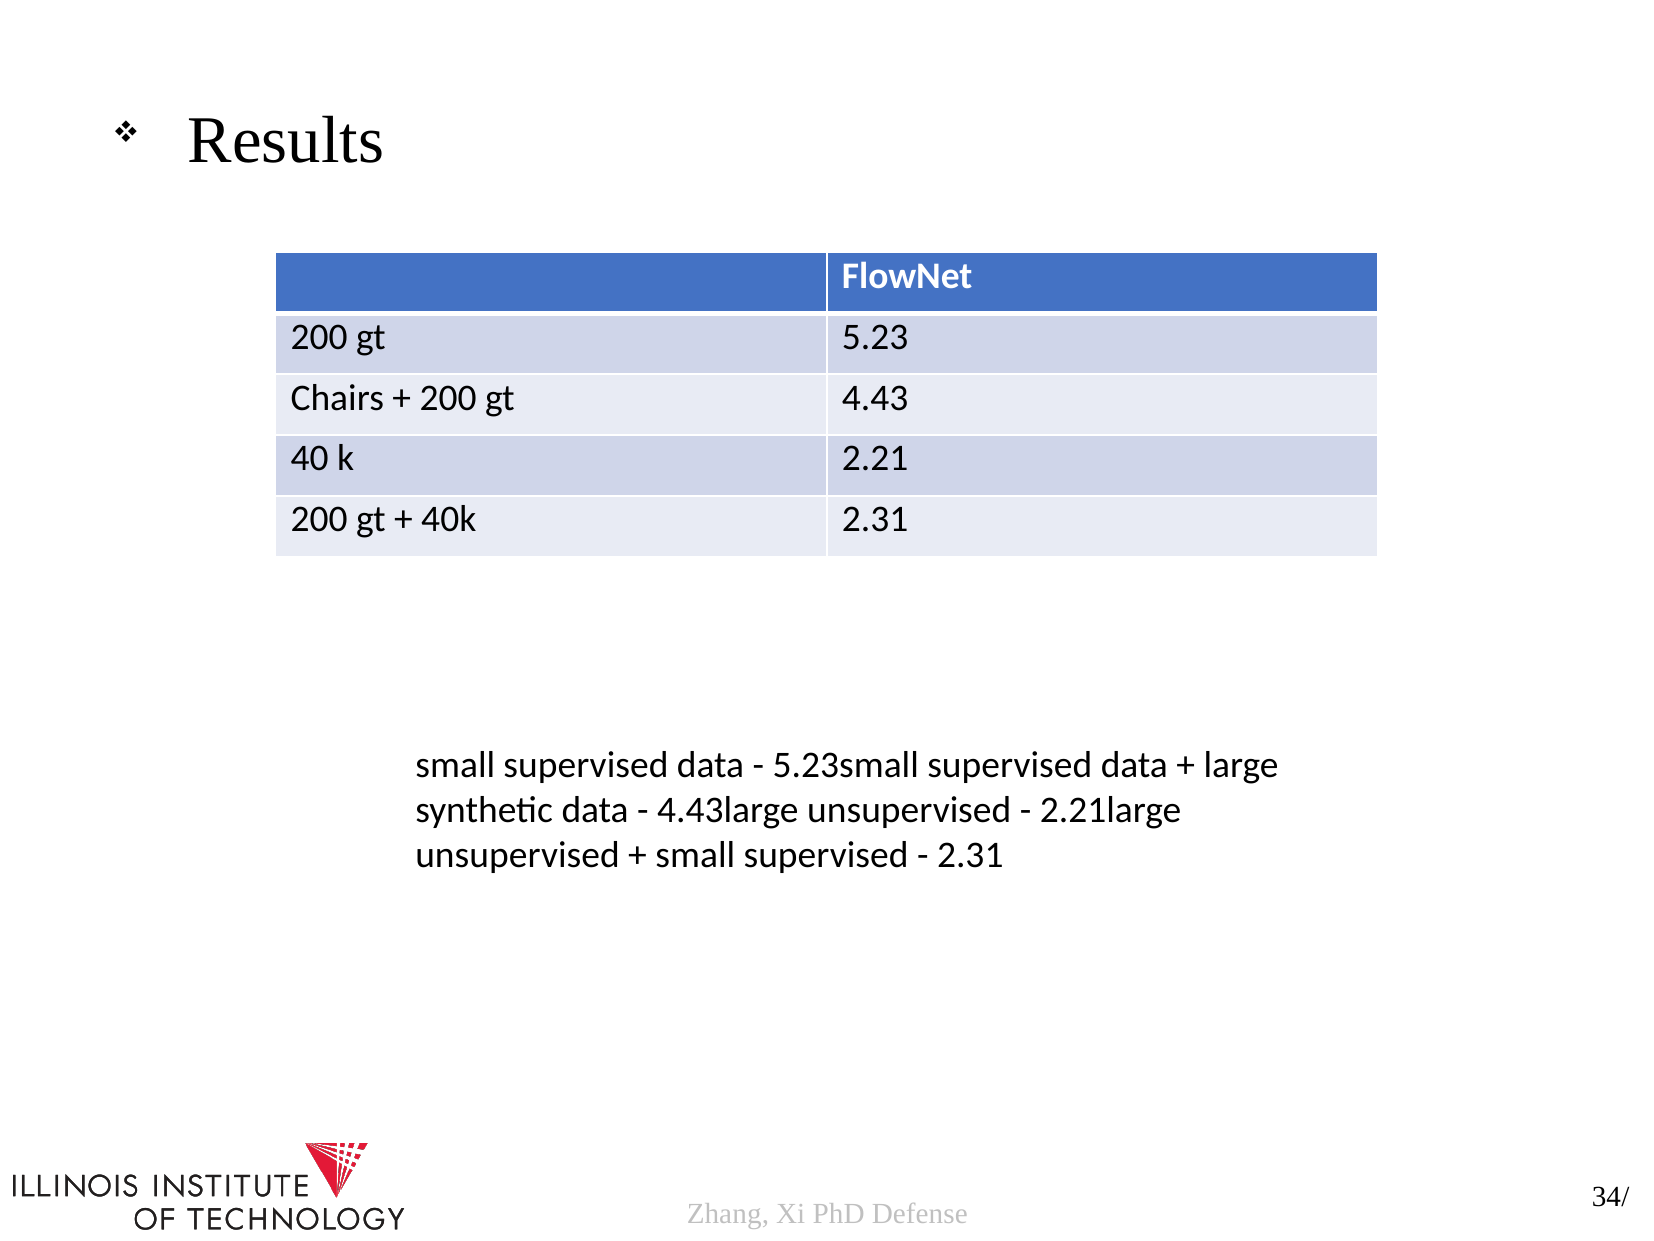

Results
|  | FlowNet |
| --- | --- |
| 200 gt | 5.23 |
| Chairs + 200 gt | 4.43 |
| 40 k | 2.21 |
| 200 gt + 40k | 2.31 |
small supervised data - 5.23small supervised data + large synthetic data - 4.43large unsupervised - 2.21large unsupervised + small supervised - 2.31
34/
Zhang, Xi PhD Defense